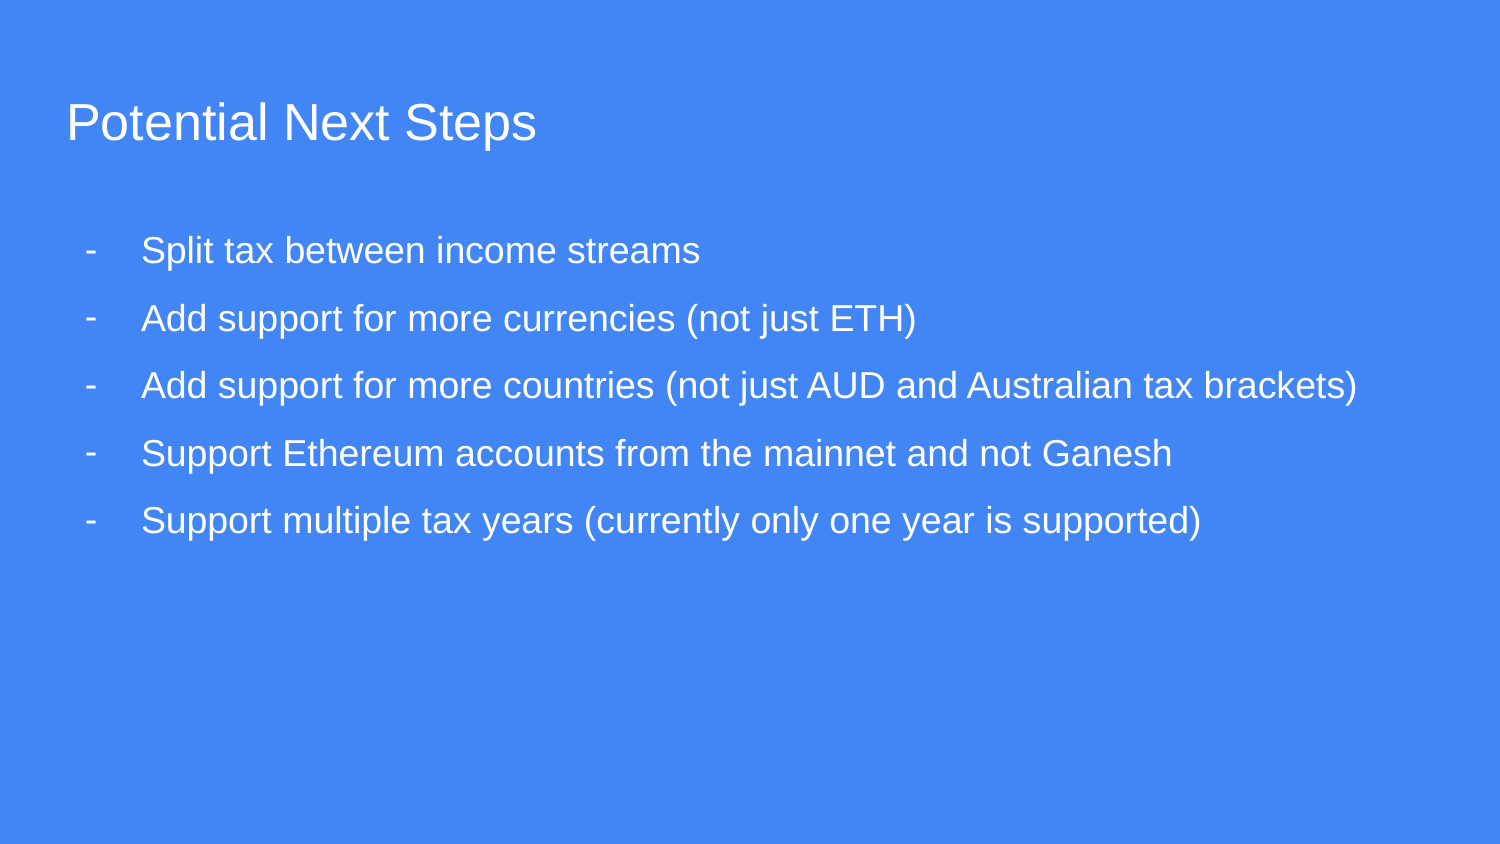

# Potential Next Steps
Split tax between income streams
Add support for more currencies (not just ETH)
Add support for more countries (not just AUD and Australian tax brackets)
Support Ethereum accounts from the mainnet and not Ganesh
Support multiple tax years (currently only one year is supported)